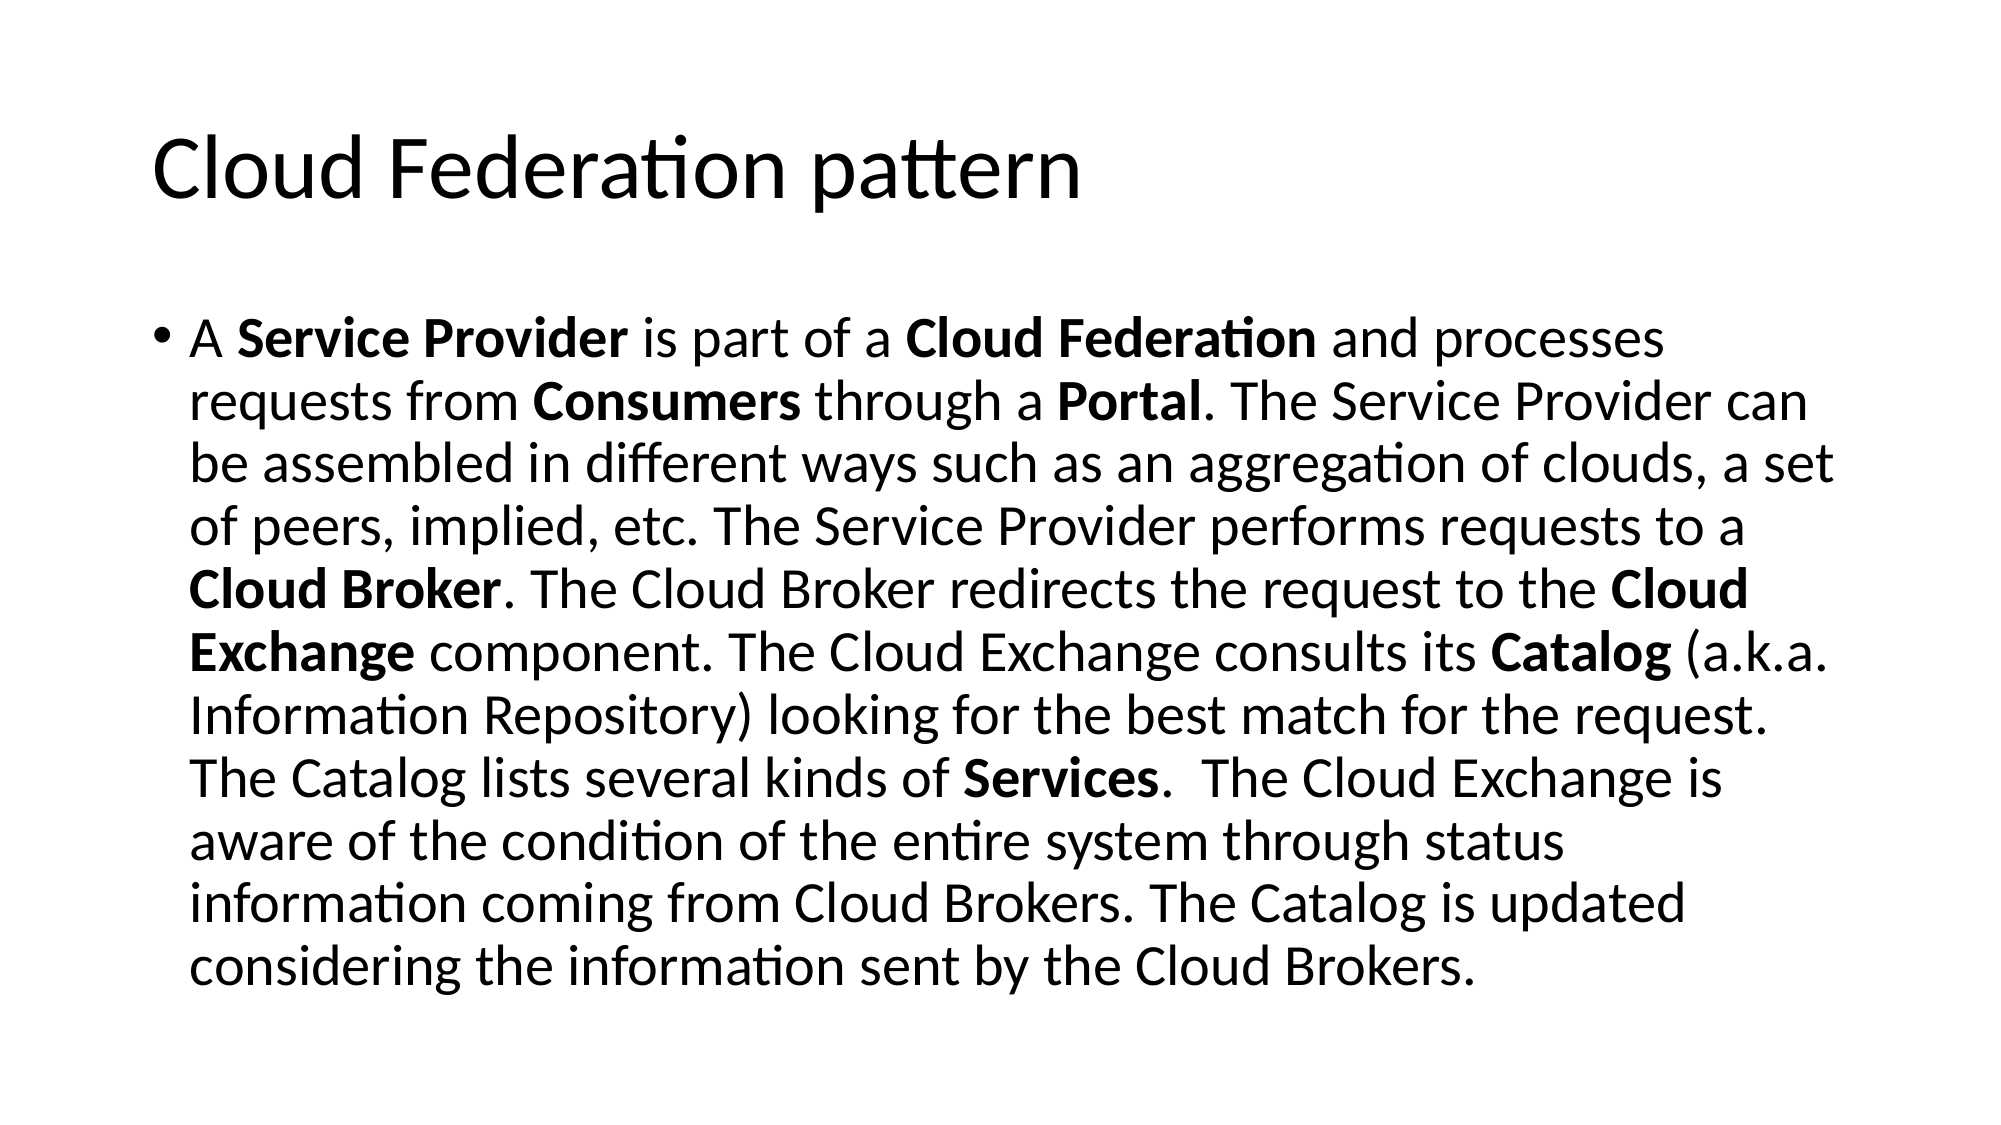

# Cloud Federation pattern
A Service Provider is part of a Cloud Federation and processes requests from Consumers through a Portal. The Service Provider can be assembled in different ways such as an aggregation of clouds, a set of peers, implied, etc. The Service Provider performs requests to a Cloud Broker. The Cloud Broker redirects the request to the Cloud Exchange component. The Cloud Exchange consults its Catalog (a.k.a. Information Repository) looking for the best match for the request. The Catalog lists several kinds of Services.  The Cloud Exchange is aware of the condition of the entire system through status information coming from Cloud Brokers. The Catalog is updated considering the information sent by the Cloud Brokers.